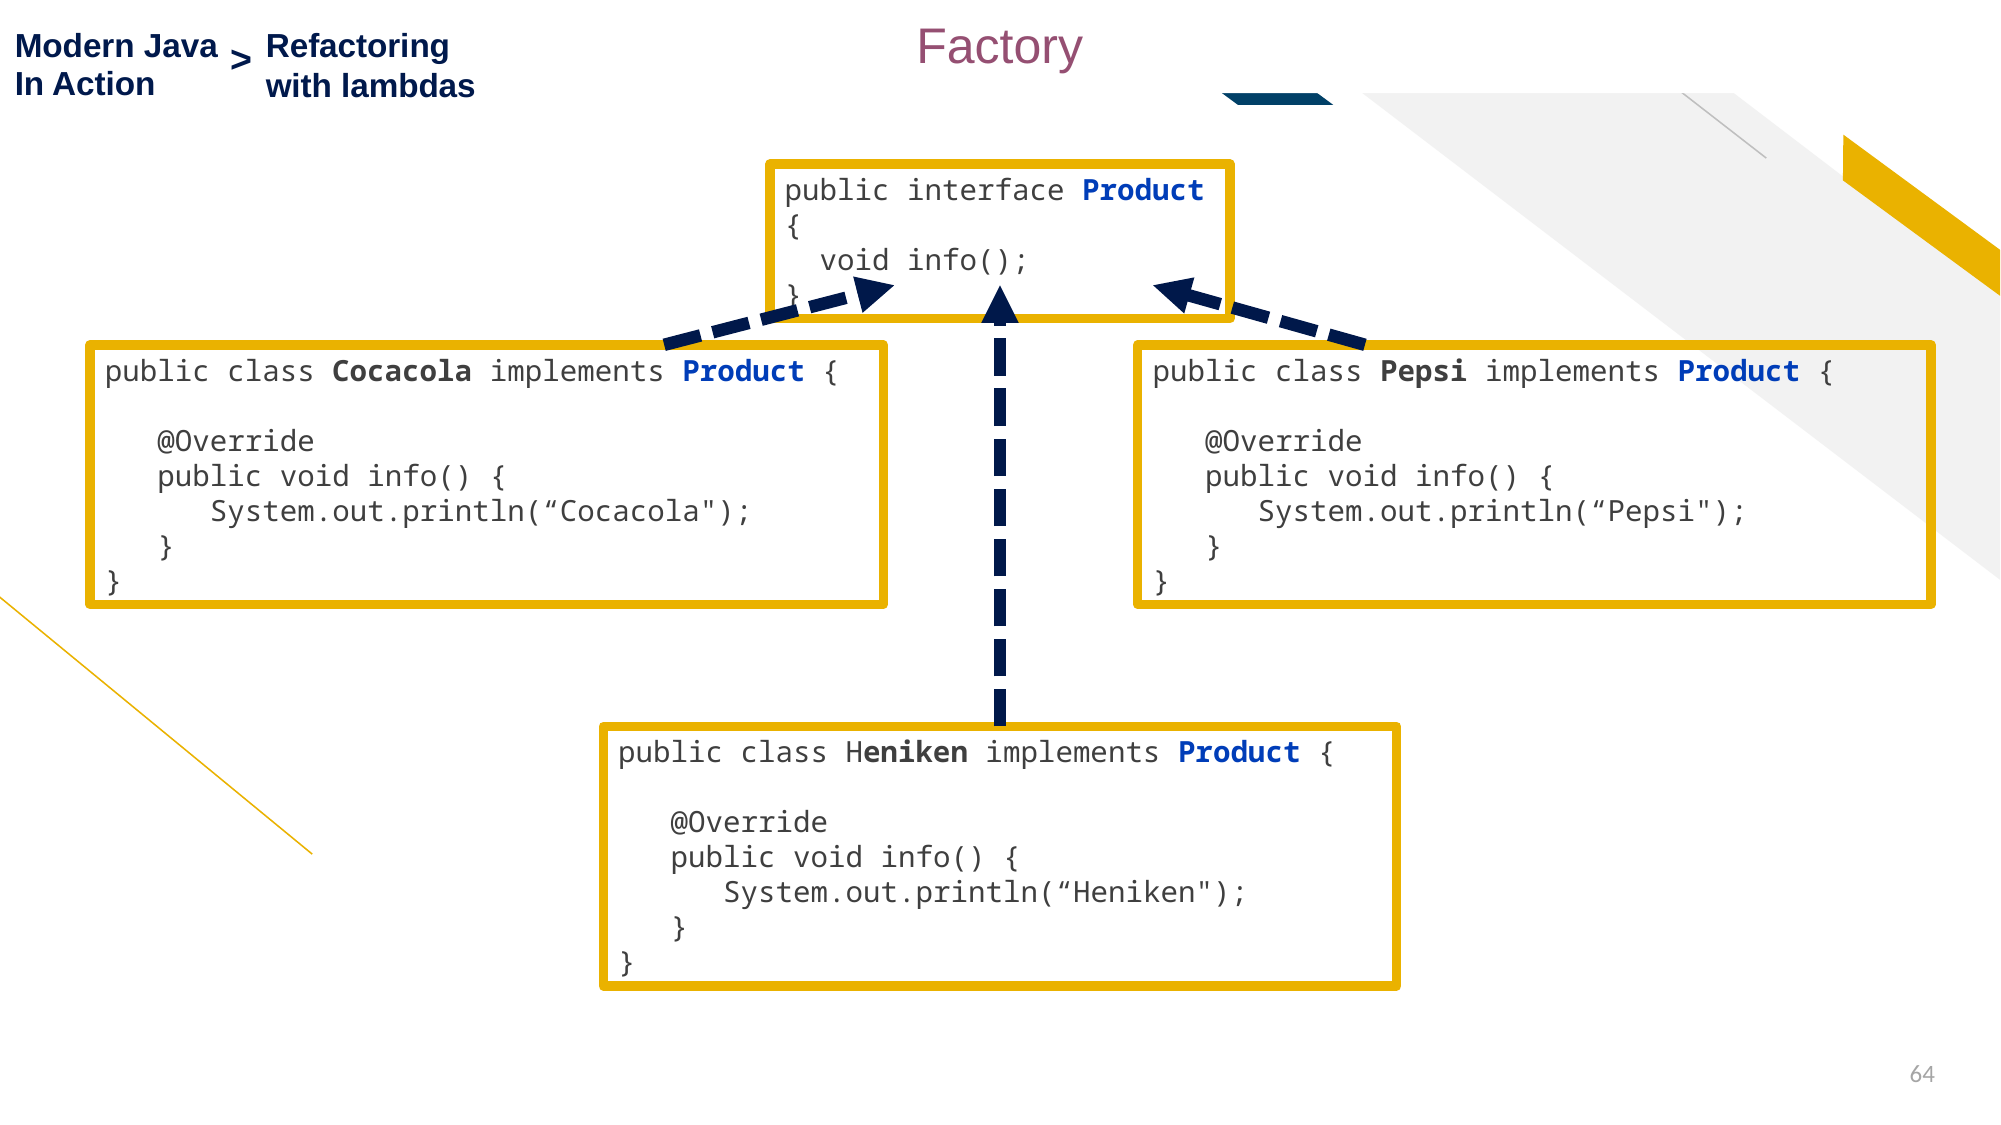

Factory
Modern Java
Refactoring
with lambdas

>
In Action
public interface Product {
  void info();
}
public class Cocacola implements Product {

   @Override
   public void info() {
      System.out.println(“Cocacola");
   }
}
public class Pepsi implements Product {

   @Override
   public void info() {
      System.out.println(“Pepsi");
   }
}

public class ShapeFactory {
  public static Product createShape(String name) {
    switch(name){
      case "loan": return new Loan();
      case "stock": return new Stock();
      case "bond": return new Bond();
public class Heniken implements Product {

   @Override
   public void info() {
      System.out.println(“Heniken");
   }
}
    }
  }
}
64